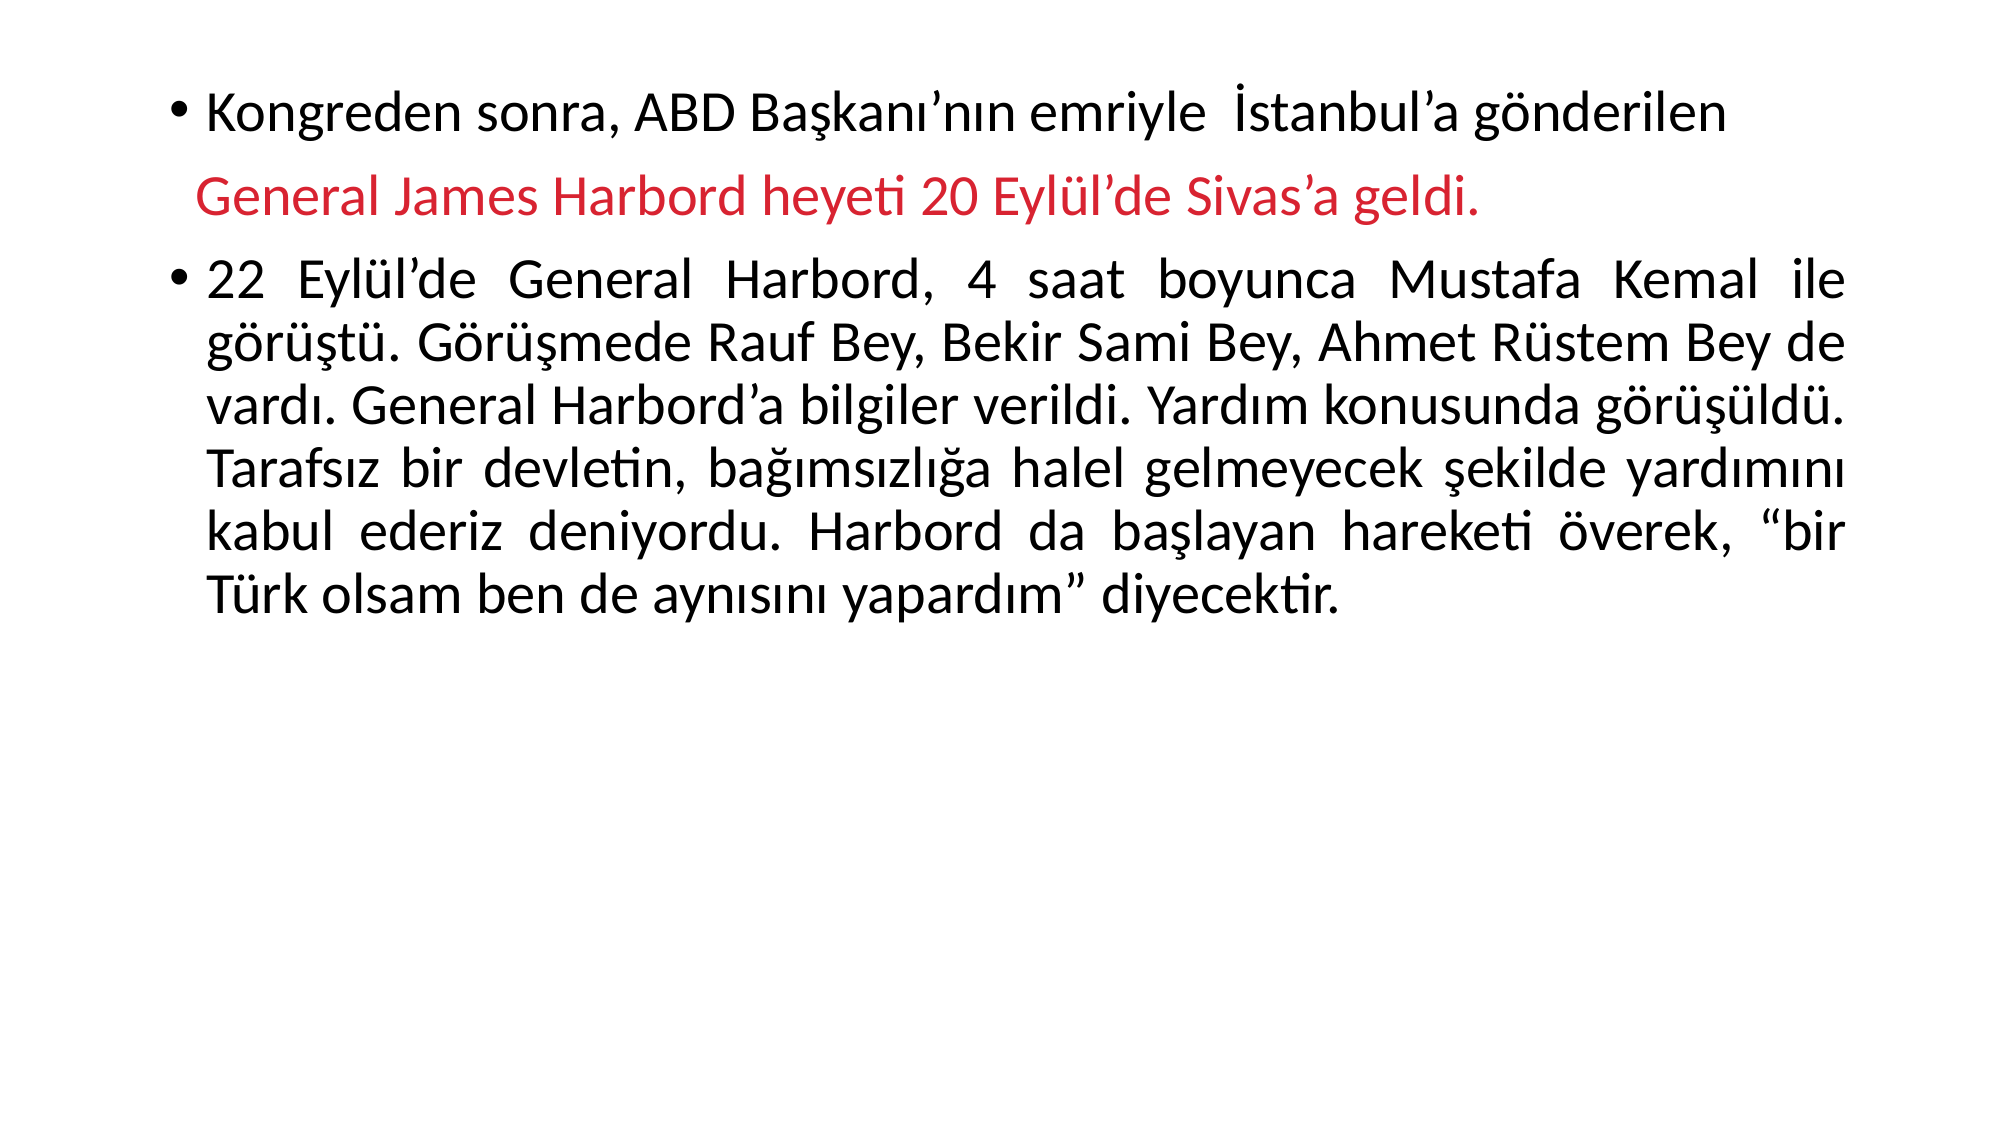

Kongreden sonra, ABD Başkanı’nın emriyle  İstanbul’a gönderilen
  General James Harbord heyeti 20 Eylül’de Sivas’a geldi.
22 Eylül’de General Harbord, 4 saat boyunca Mustafa Kemal ile görüştü. Görüşmede Rauf Bey, Bekir Sami Bey, Ahmet Rüstem Bey de vardı. General Harbord’a bilgiler verildi. Yardım konusunda görüşüldü. Tarafsız bir devletin, bağımsızlığa halel gelmeyecek şekilde yardımını kabul ederiz deniyordu. Harbord da başlayan hareketi överek, “bir Türk olsam ben de aynısını yapardım” diyecektir.